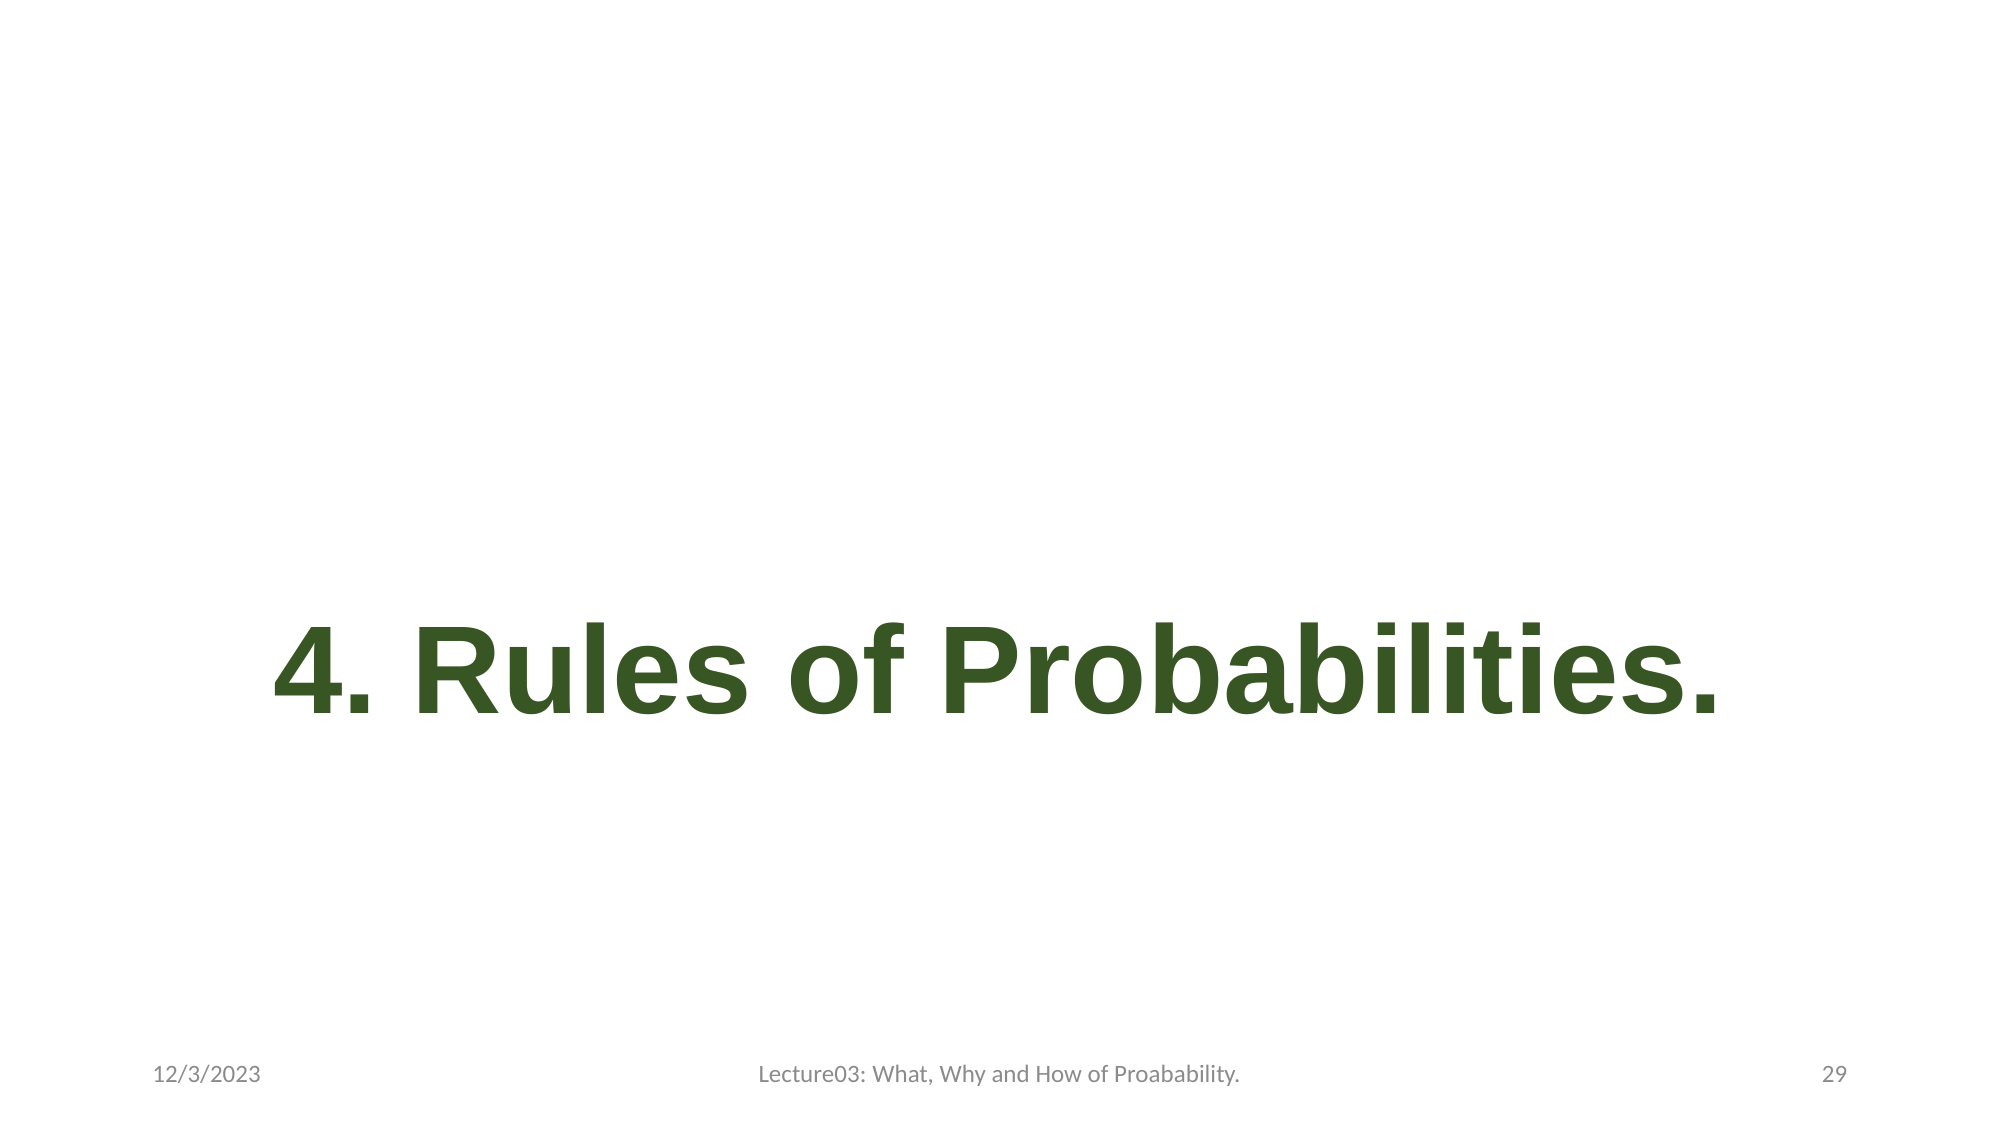

# 4. Rules of Probabilities.

12/3/2023
Lecture03: What, Why and How of Proabability.
29